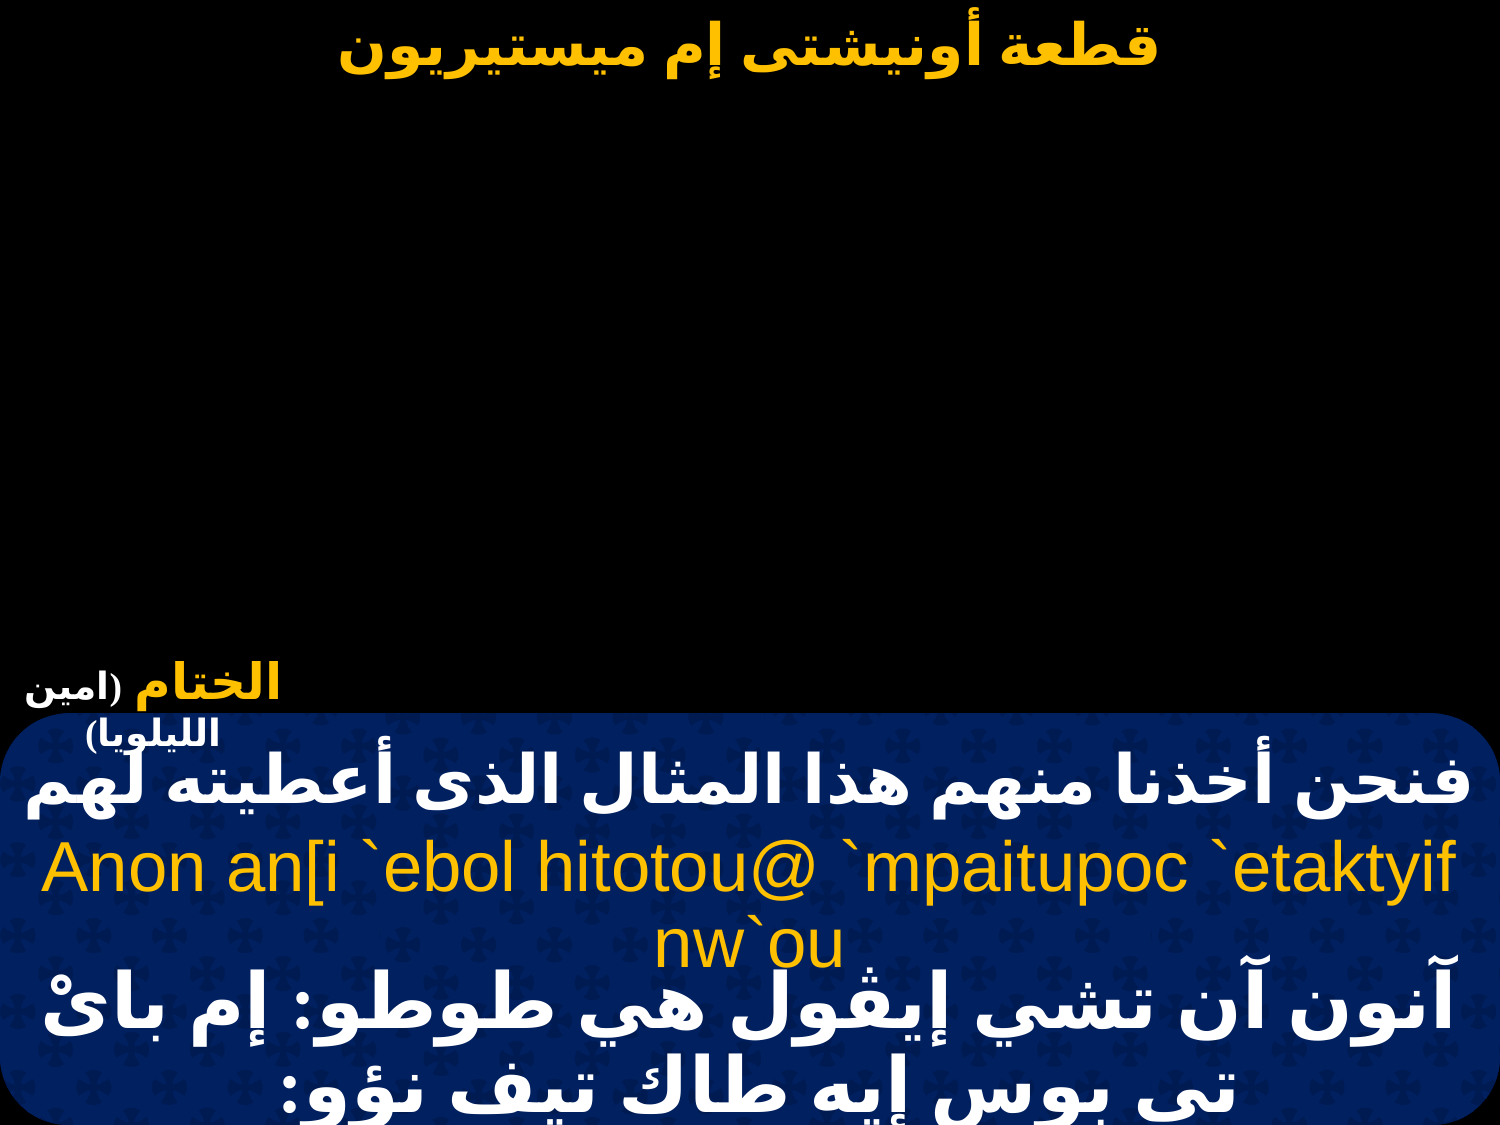

#
فنحن أخذنا منهم هذا المثال الذى أعطيته لهم
Anon an[i `ebol hitotou@ `mpaitupoc `etaktyif nw`ou
آنون آن تشي إيڤول هي طوطو: إم باىْ تي بوس إيه طاك تيف نؤو: